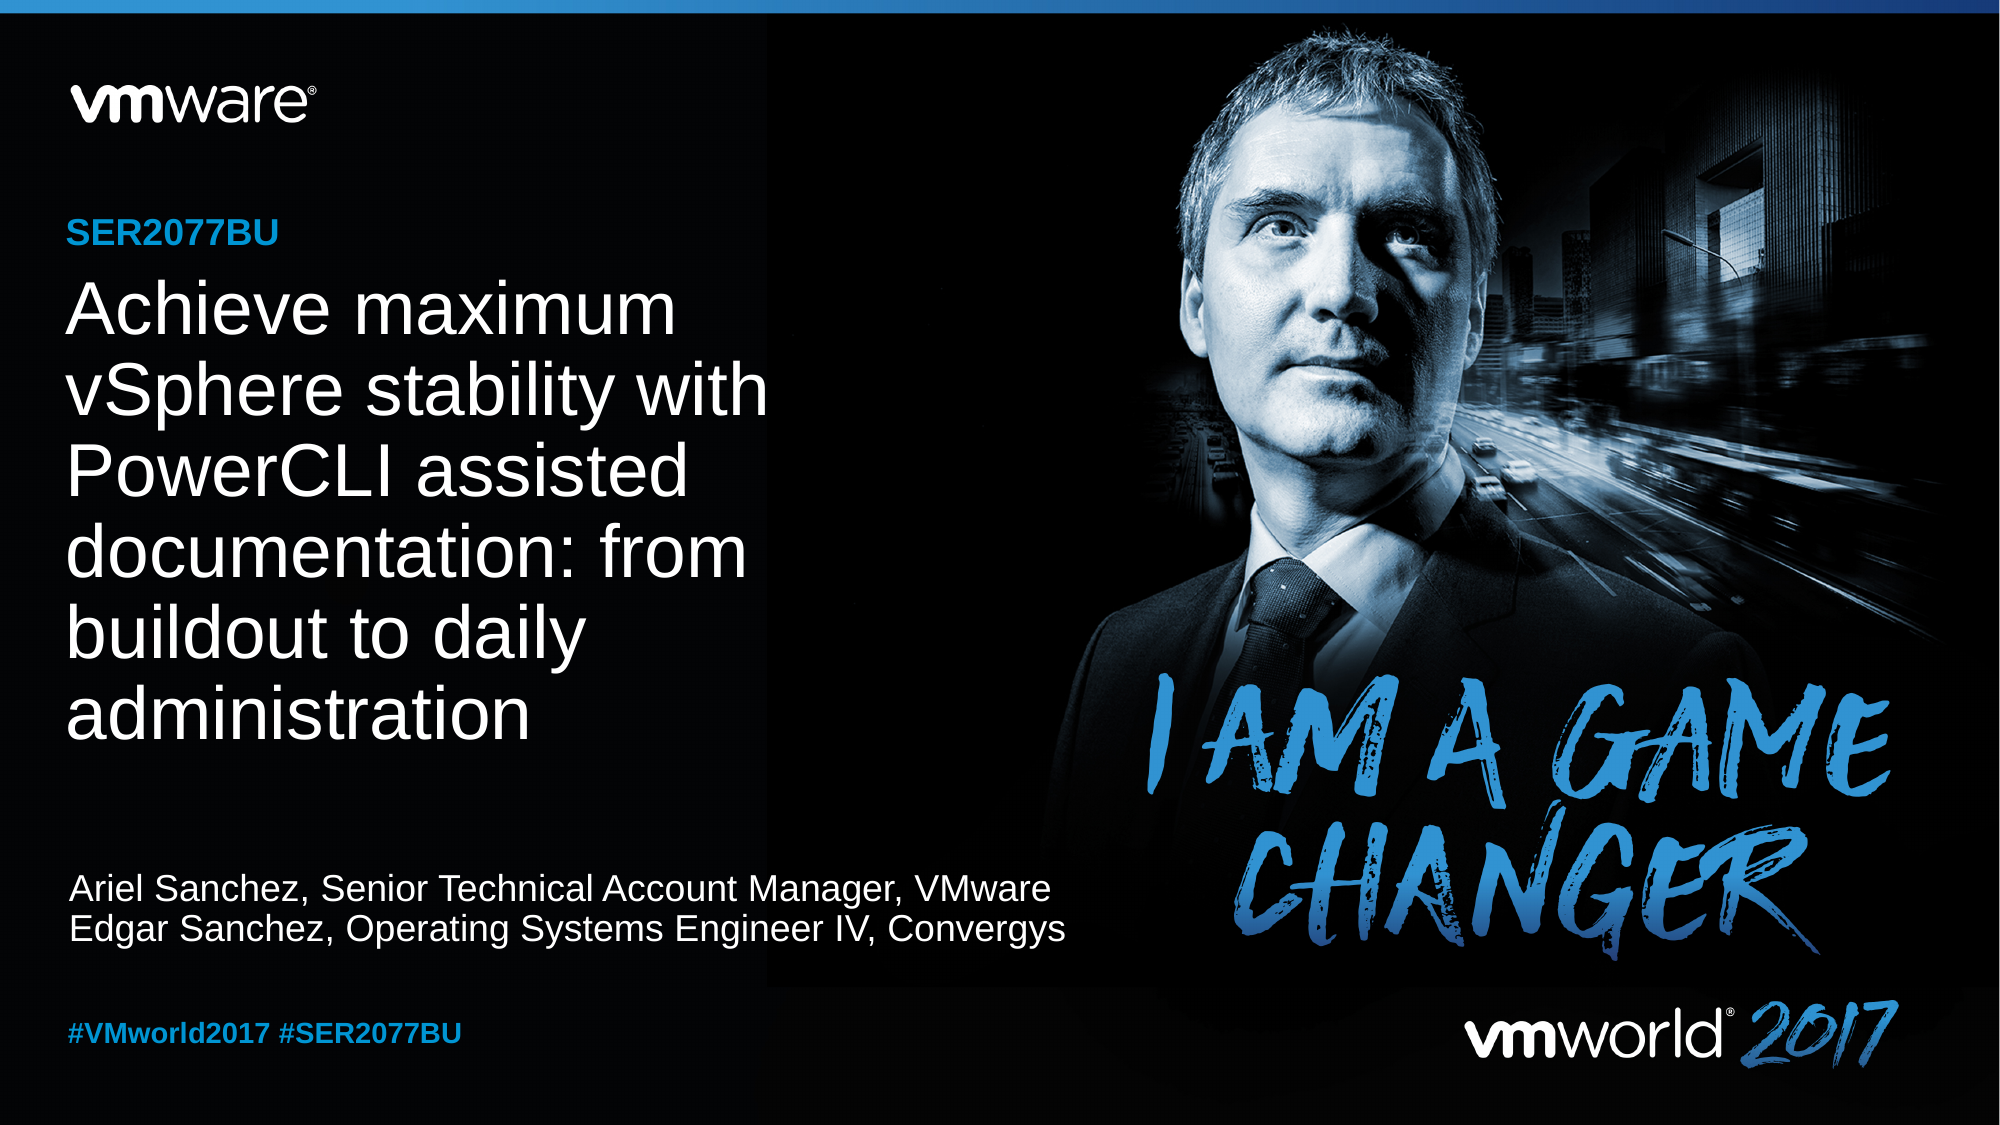

SER2077BU
# Achieve maximum vSphere stability with PowerCLI assisted documentation: from buildout to daily administration
Ariel Sanchez, Senior Technical Account Manager, VMware
Edgar Sanchez, Operating Systems Engineer IV, Convergys
#VMworld2017 #SER2077BU